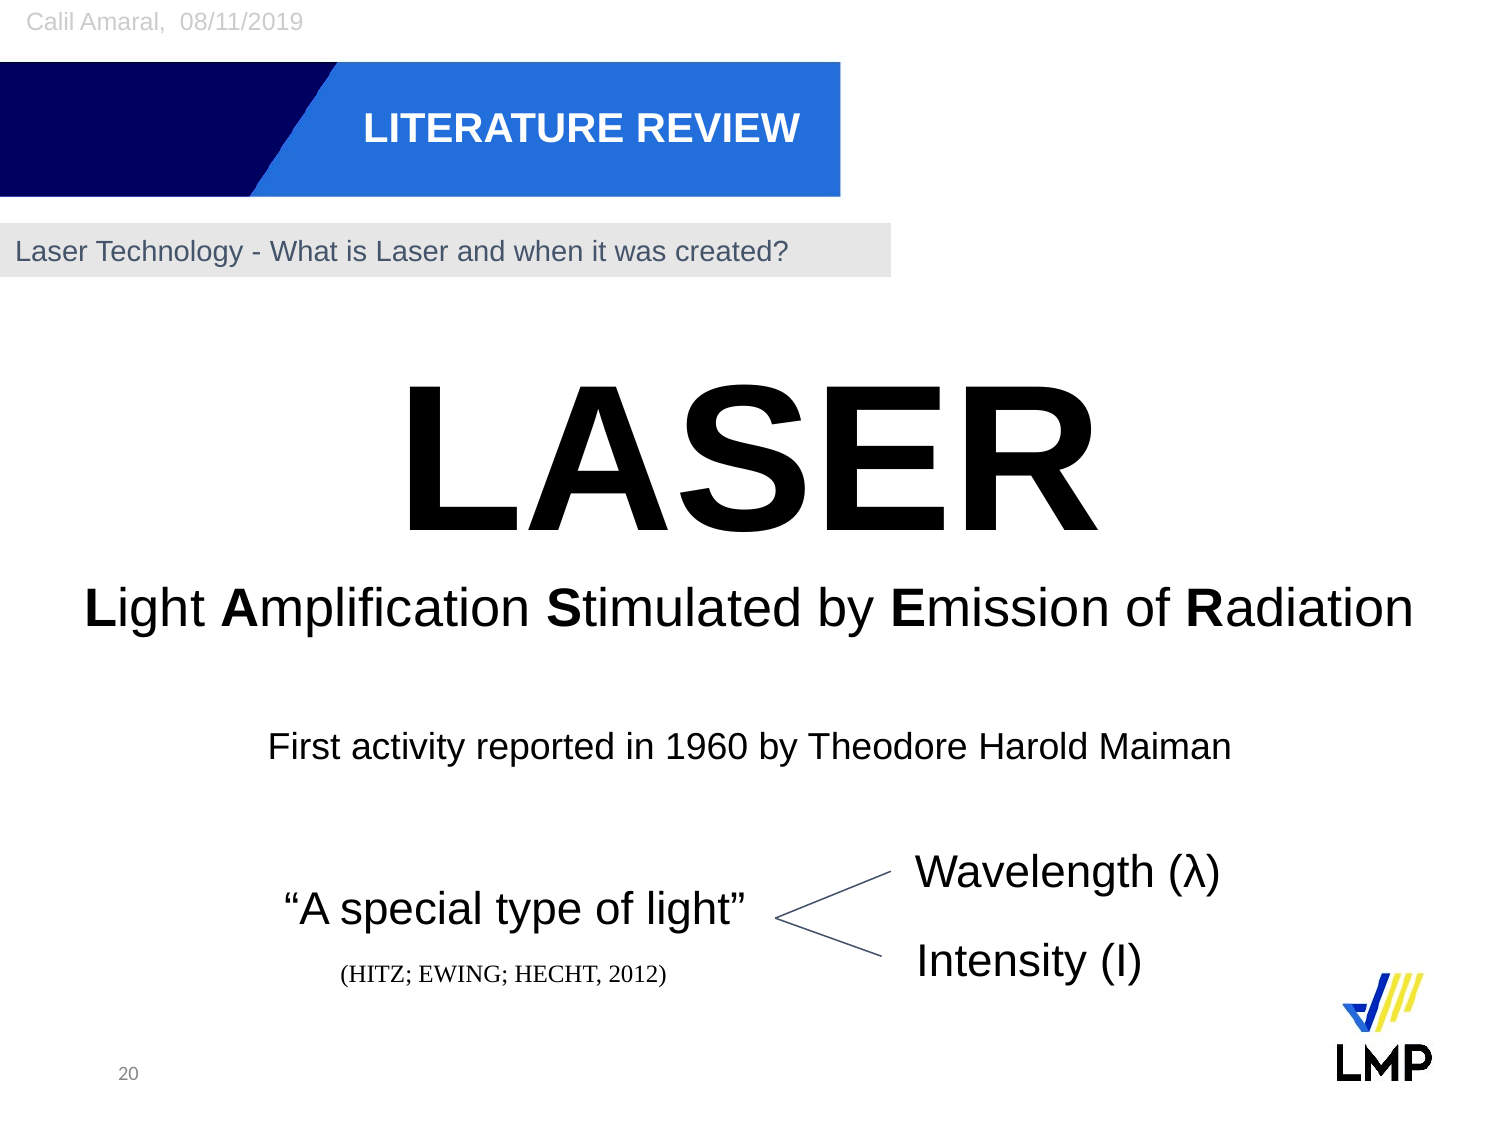

Calil Amaral,  08/11/2019
# LITERATURE REVIEW
Laser Technology - What is Laser and when it was created?
LASER
Light Amplification Stimulated by Emission of Radiation
First activity reported in 1960 by Theodore Harold Maiman
Wavelength (λ)
“A special type of light”
Intensity (I)
(HITZ; EWING; HECHT, 2012)
20